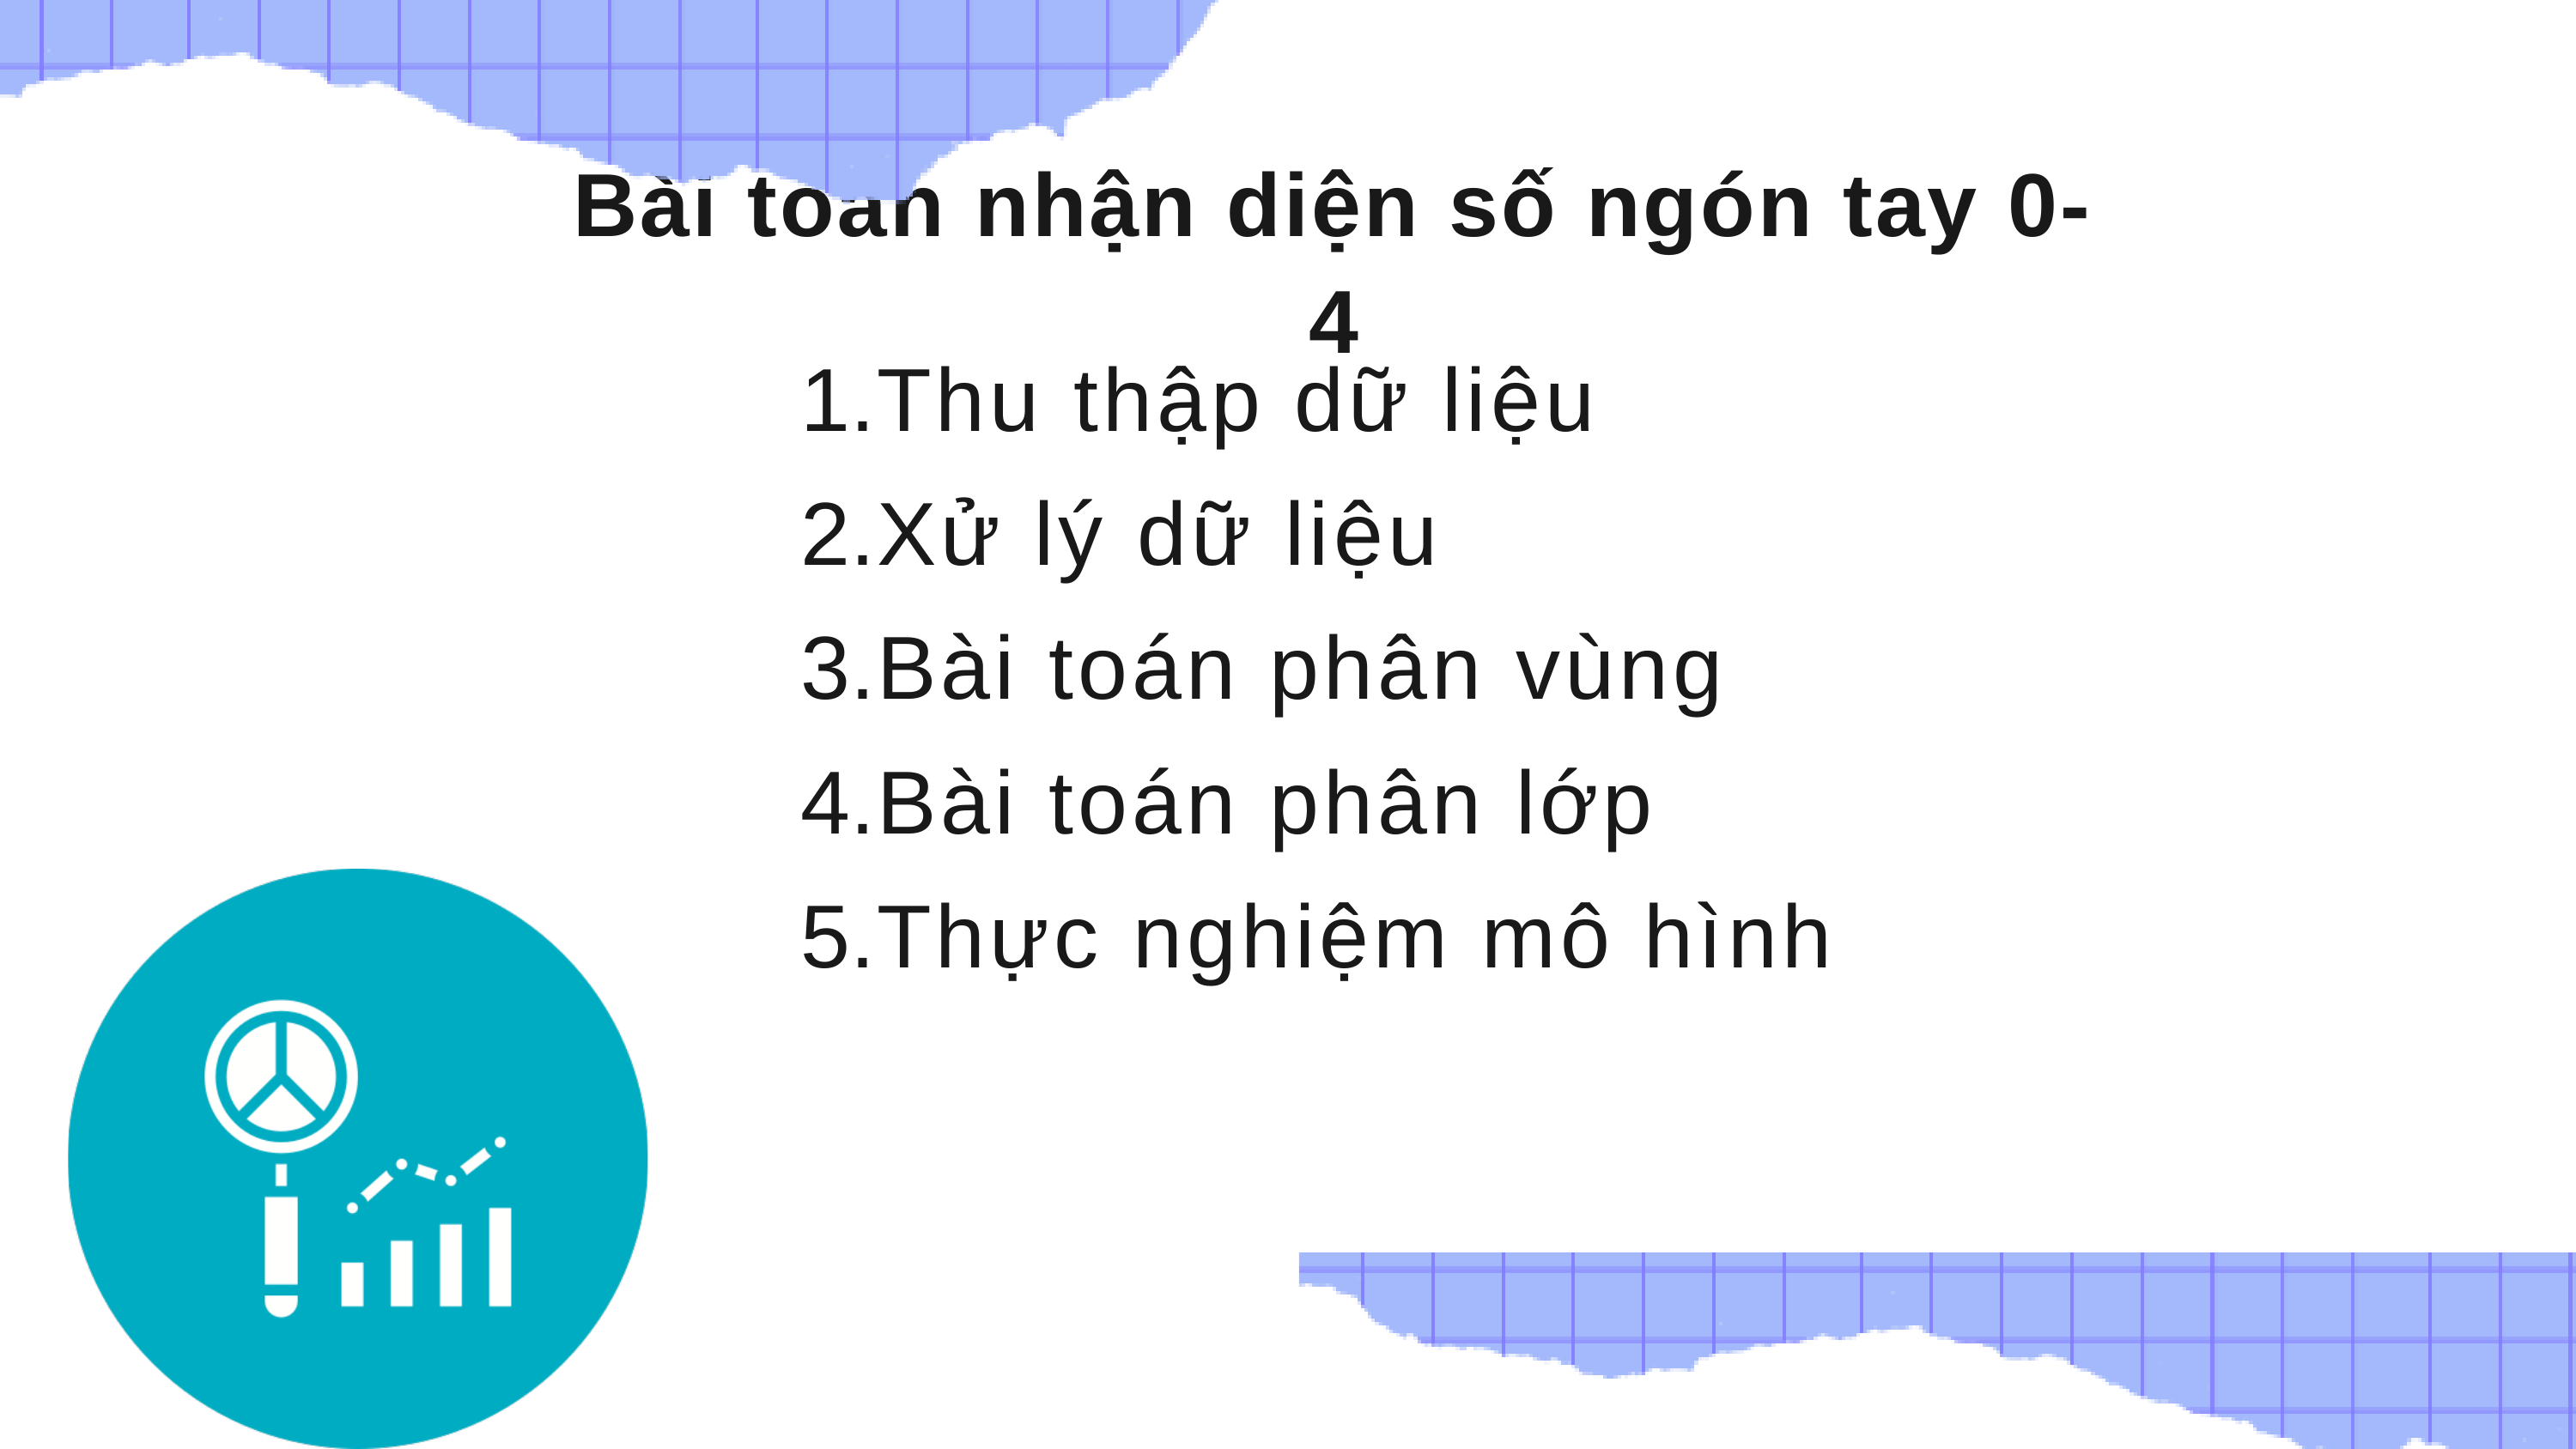

Bài toán nhận diện số ngón tay 0-4
Thu thập dữ liệu
Xử lý dữ liệu
Bài toán phân vùng
Bài toán phân lớp
Thực nghiệm mô hình